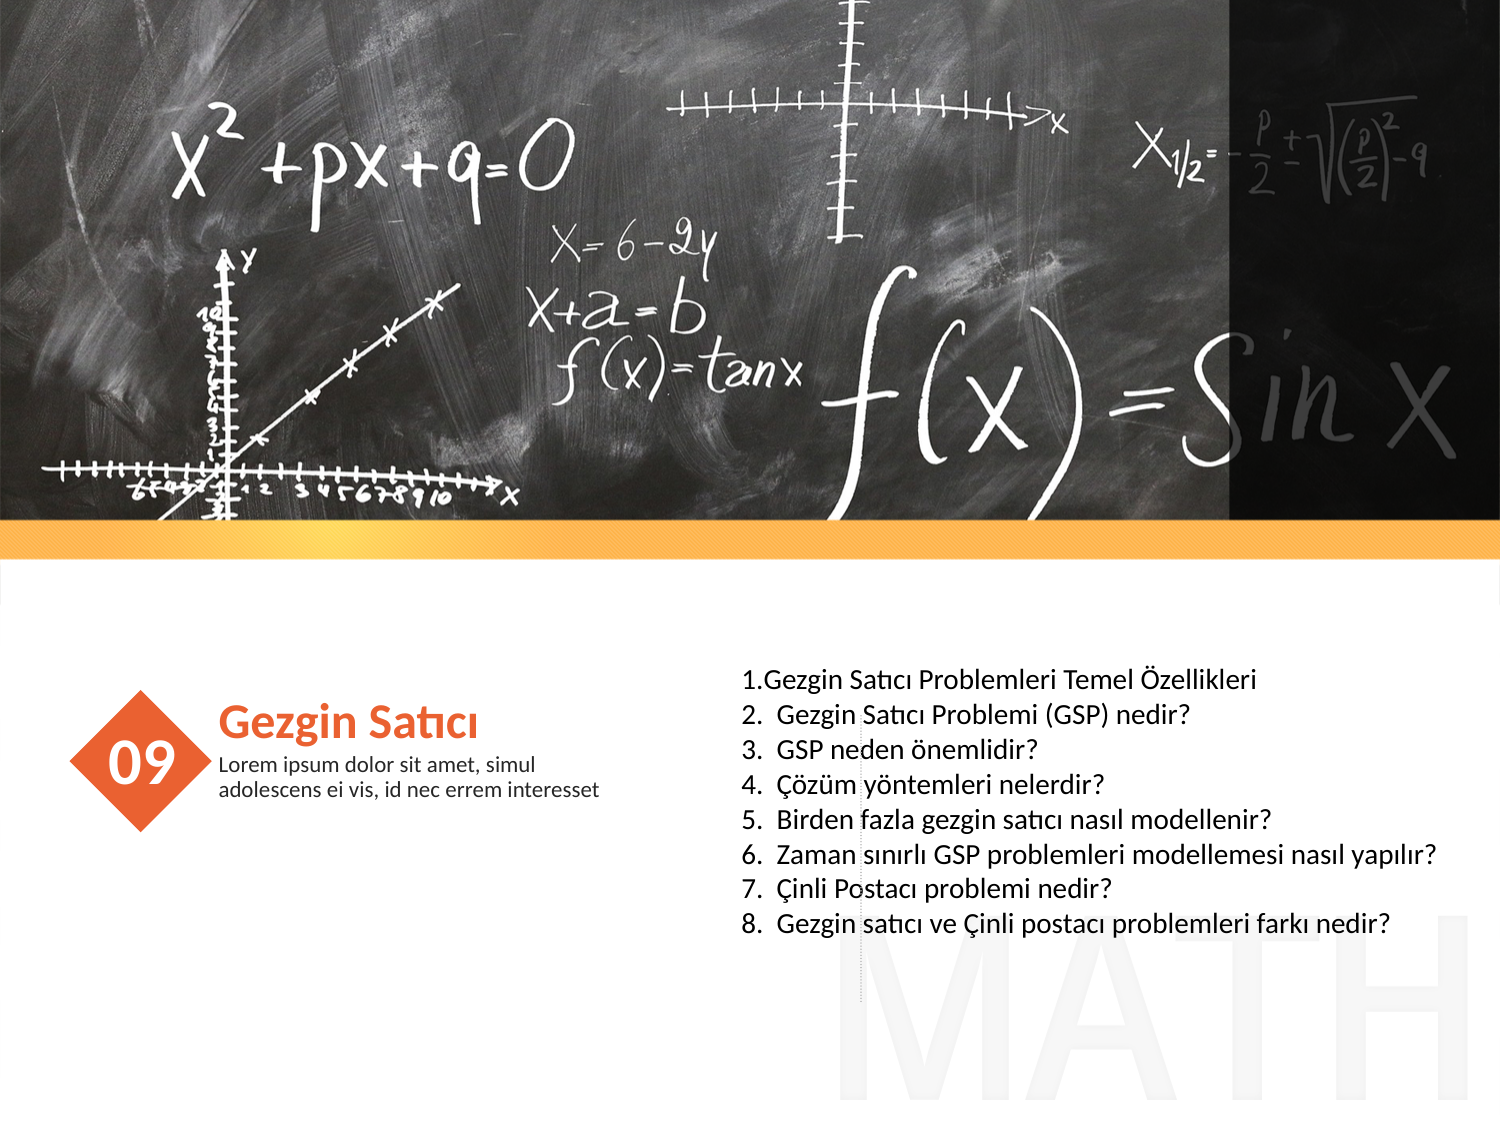

Gezgin Satıcı Problemleri Temel Özellikleri
2.  Gezgin Satıcı Problemi (GSP) nedir?
3.  GSP neden önemlidir?
4.  Çözüm yöntemleri nelerdir?
5.  Birden fazla gezgin satıcı nasıl modellenir?
6.  Zaman sınırlı GSP problemleri modellemesi nasıl yapılır?
7.  Çinli Postacı problemi nedir?
8.  Gezgin satıcı ve Çinli postacı problemleri farkı nedir?
Gezgin Satıcı
09
Lorem ipsum dolor sit amet, simul adolescens ei vis, id nec errem interesset